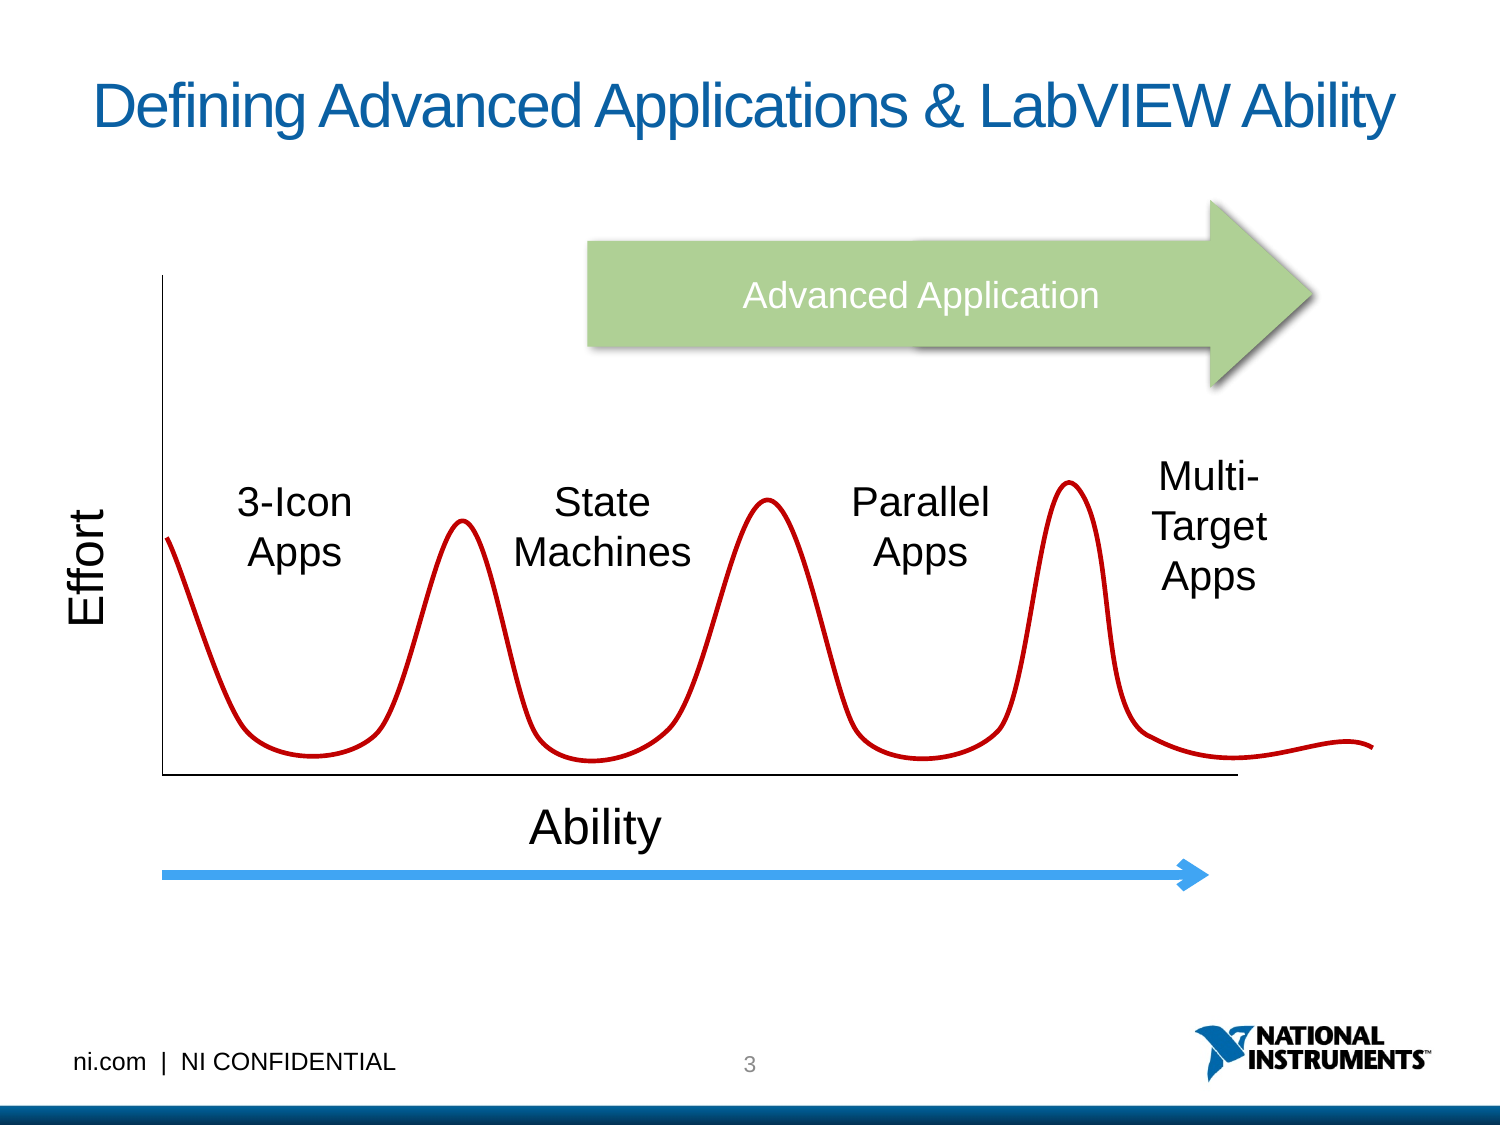

# Defining Advanced Applications & LabVIEW Ability
Advanced Application
Advanced Application
Multi-
Target
Apps
3-Icon
Apps
State
Machines
Parallel
Apps

Effort
Ability